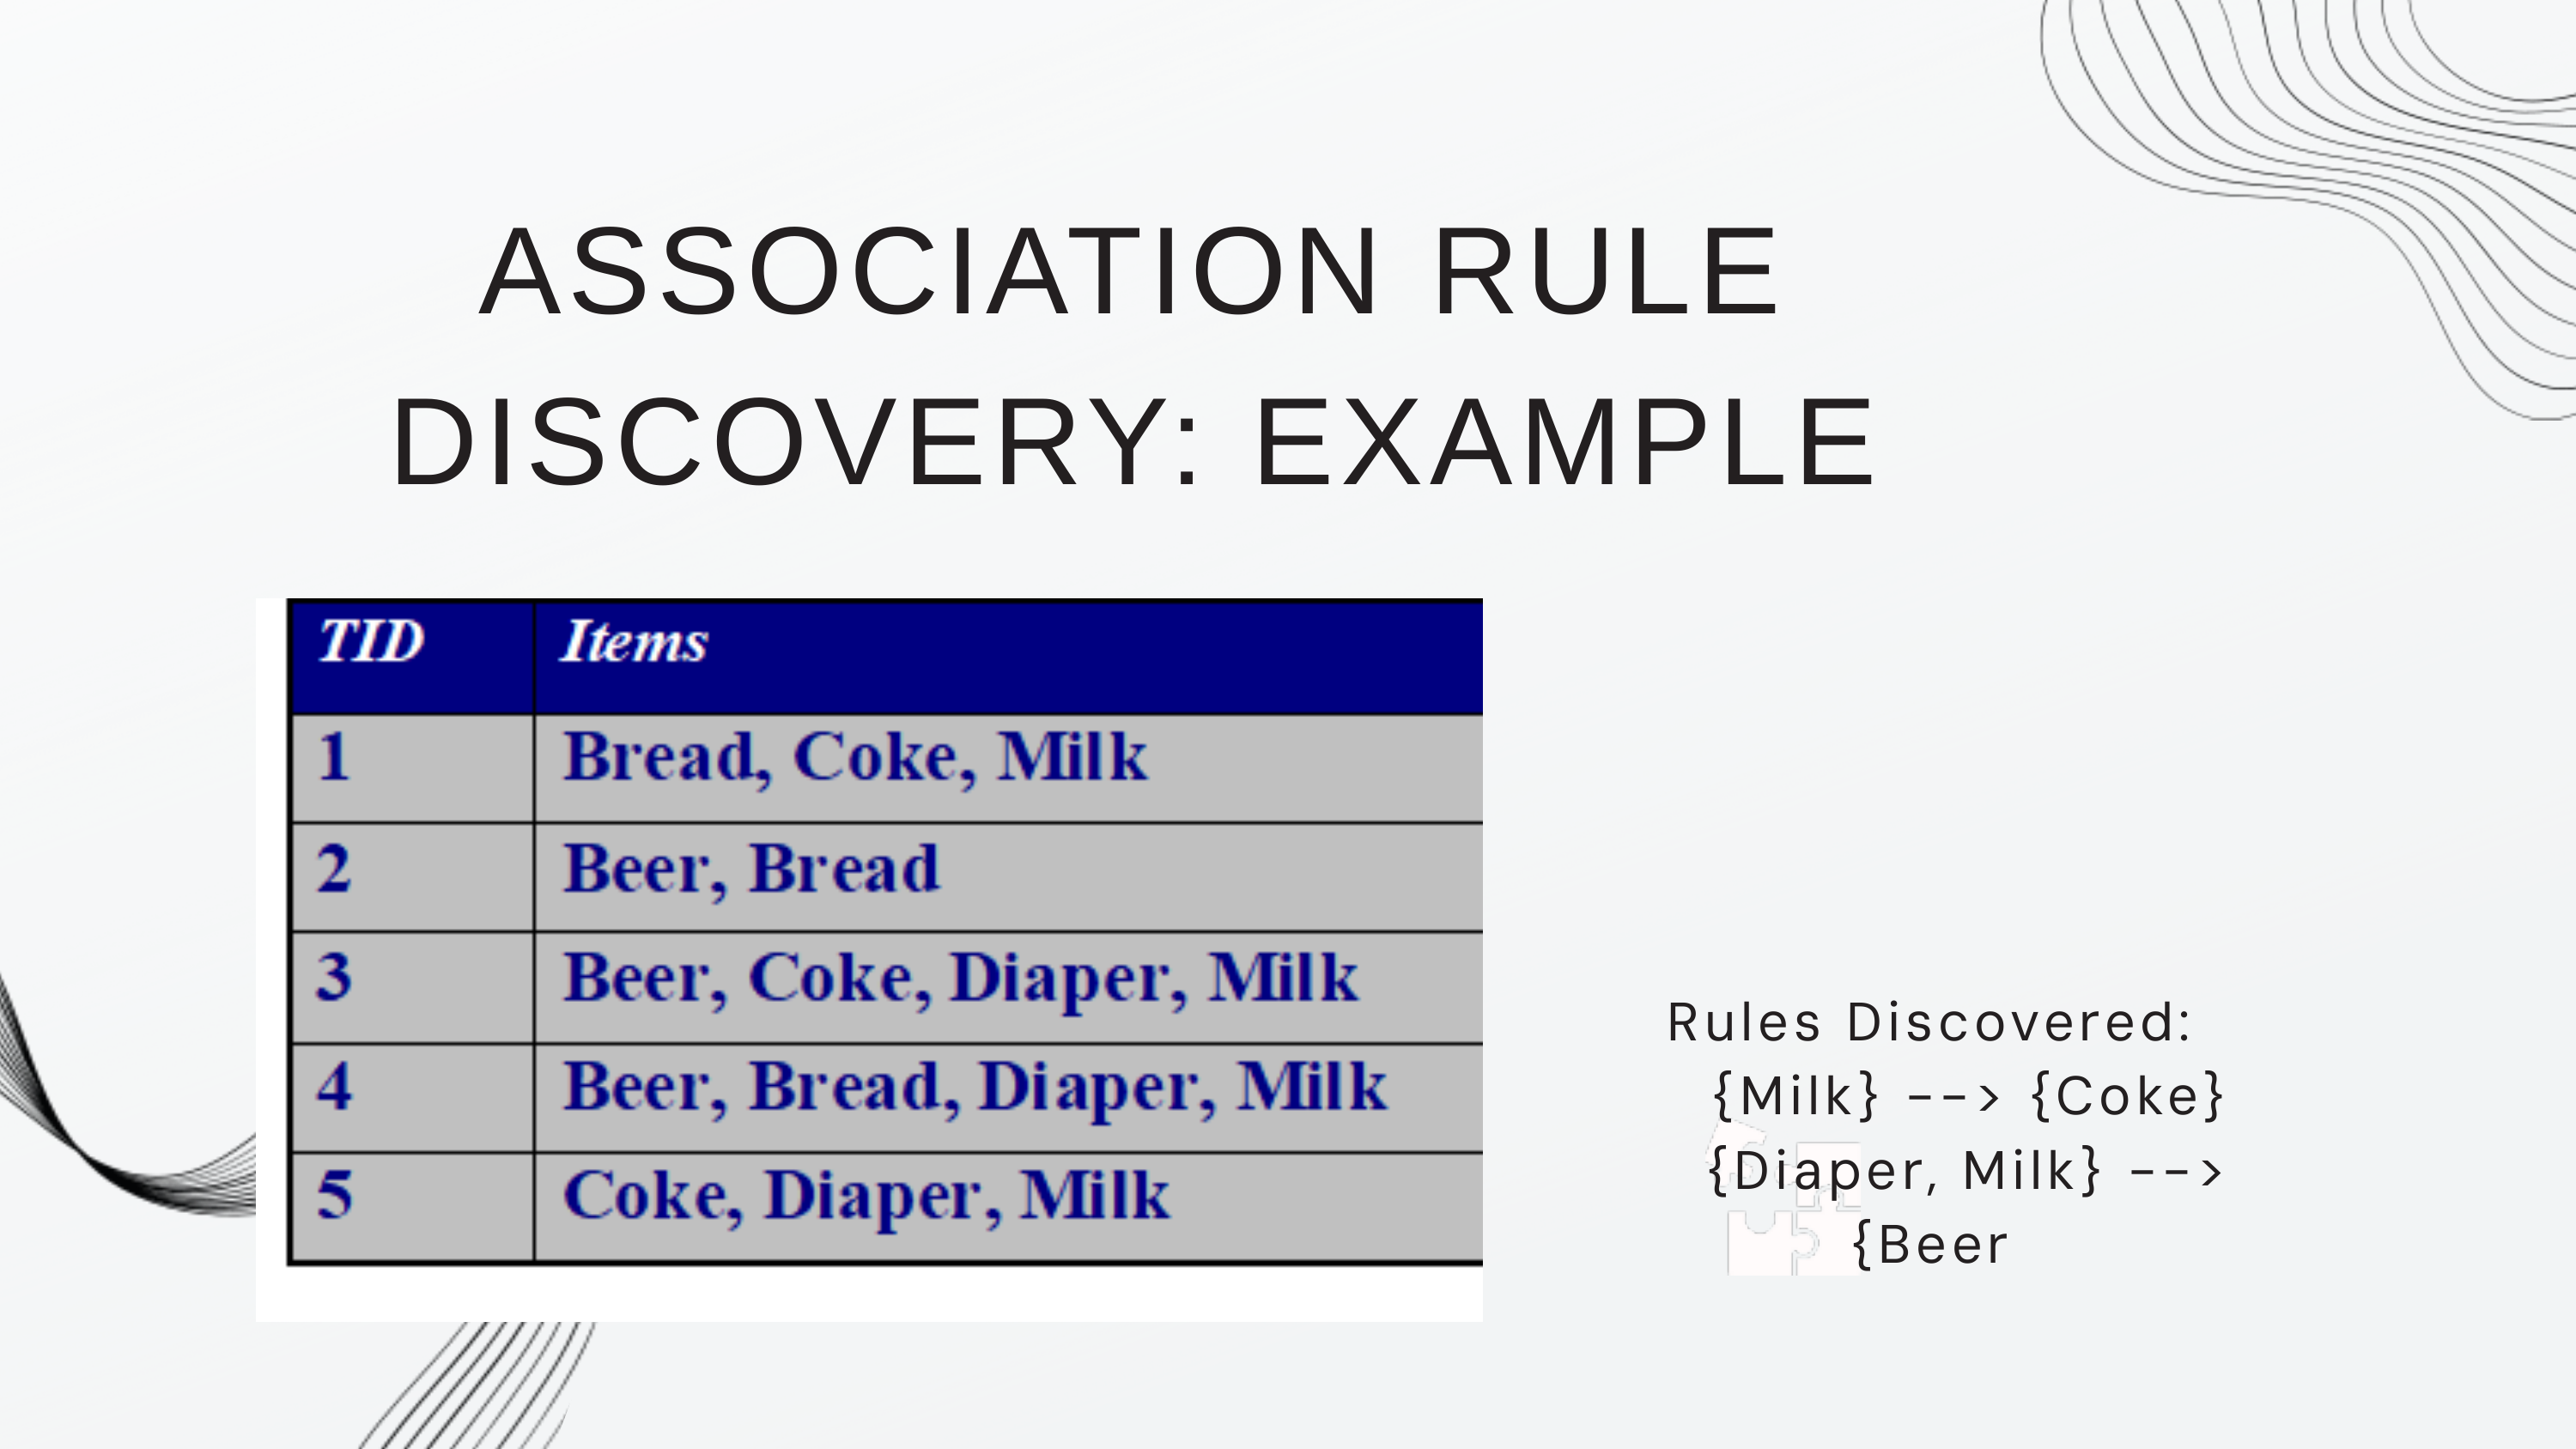

ASSOCIATION RULE DISCOVERY: EXAMPLE

Rules Discovered:
    {Milk} --> {Coke}
    {Diaper, Milk} --> {Beer